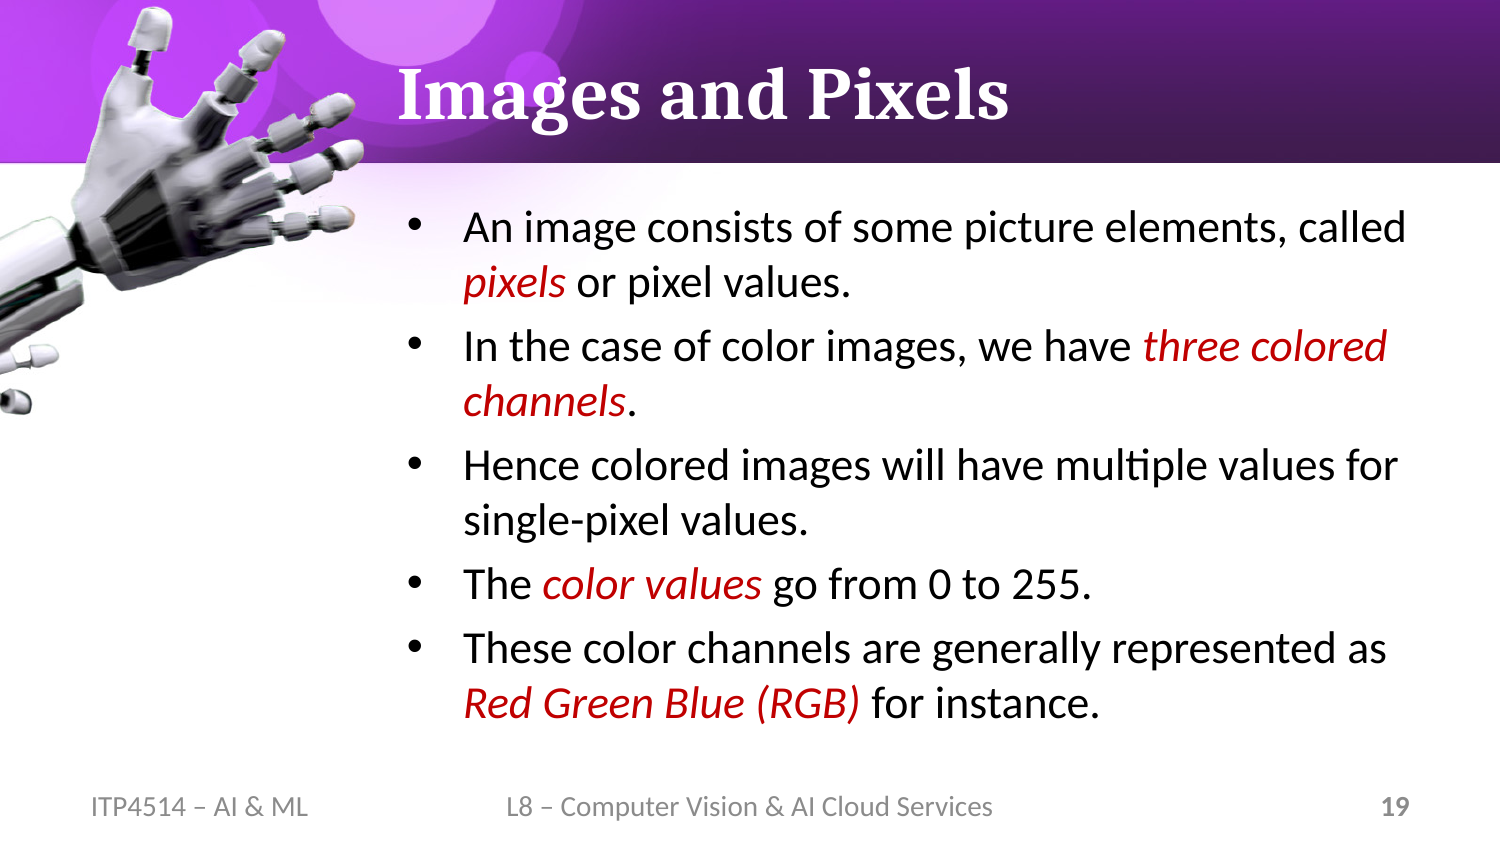

# Images and Pixels
An image consists of some picture elements, called pixels or pixel values.
In the case of color images, we have three colored channels.
Hence colored images will have multiple values for single-pixel values.
The color values go from 0 to 255.
These color channels are generally represented as Red Green Blue (RGB) for instance.
ITP4514 – AI & ML
L8 – Computer Vision & AI Cloud Services
19